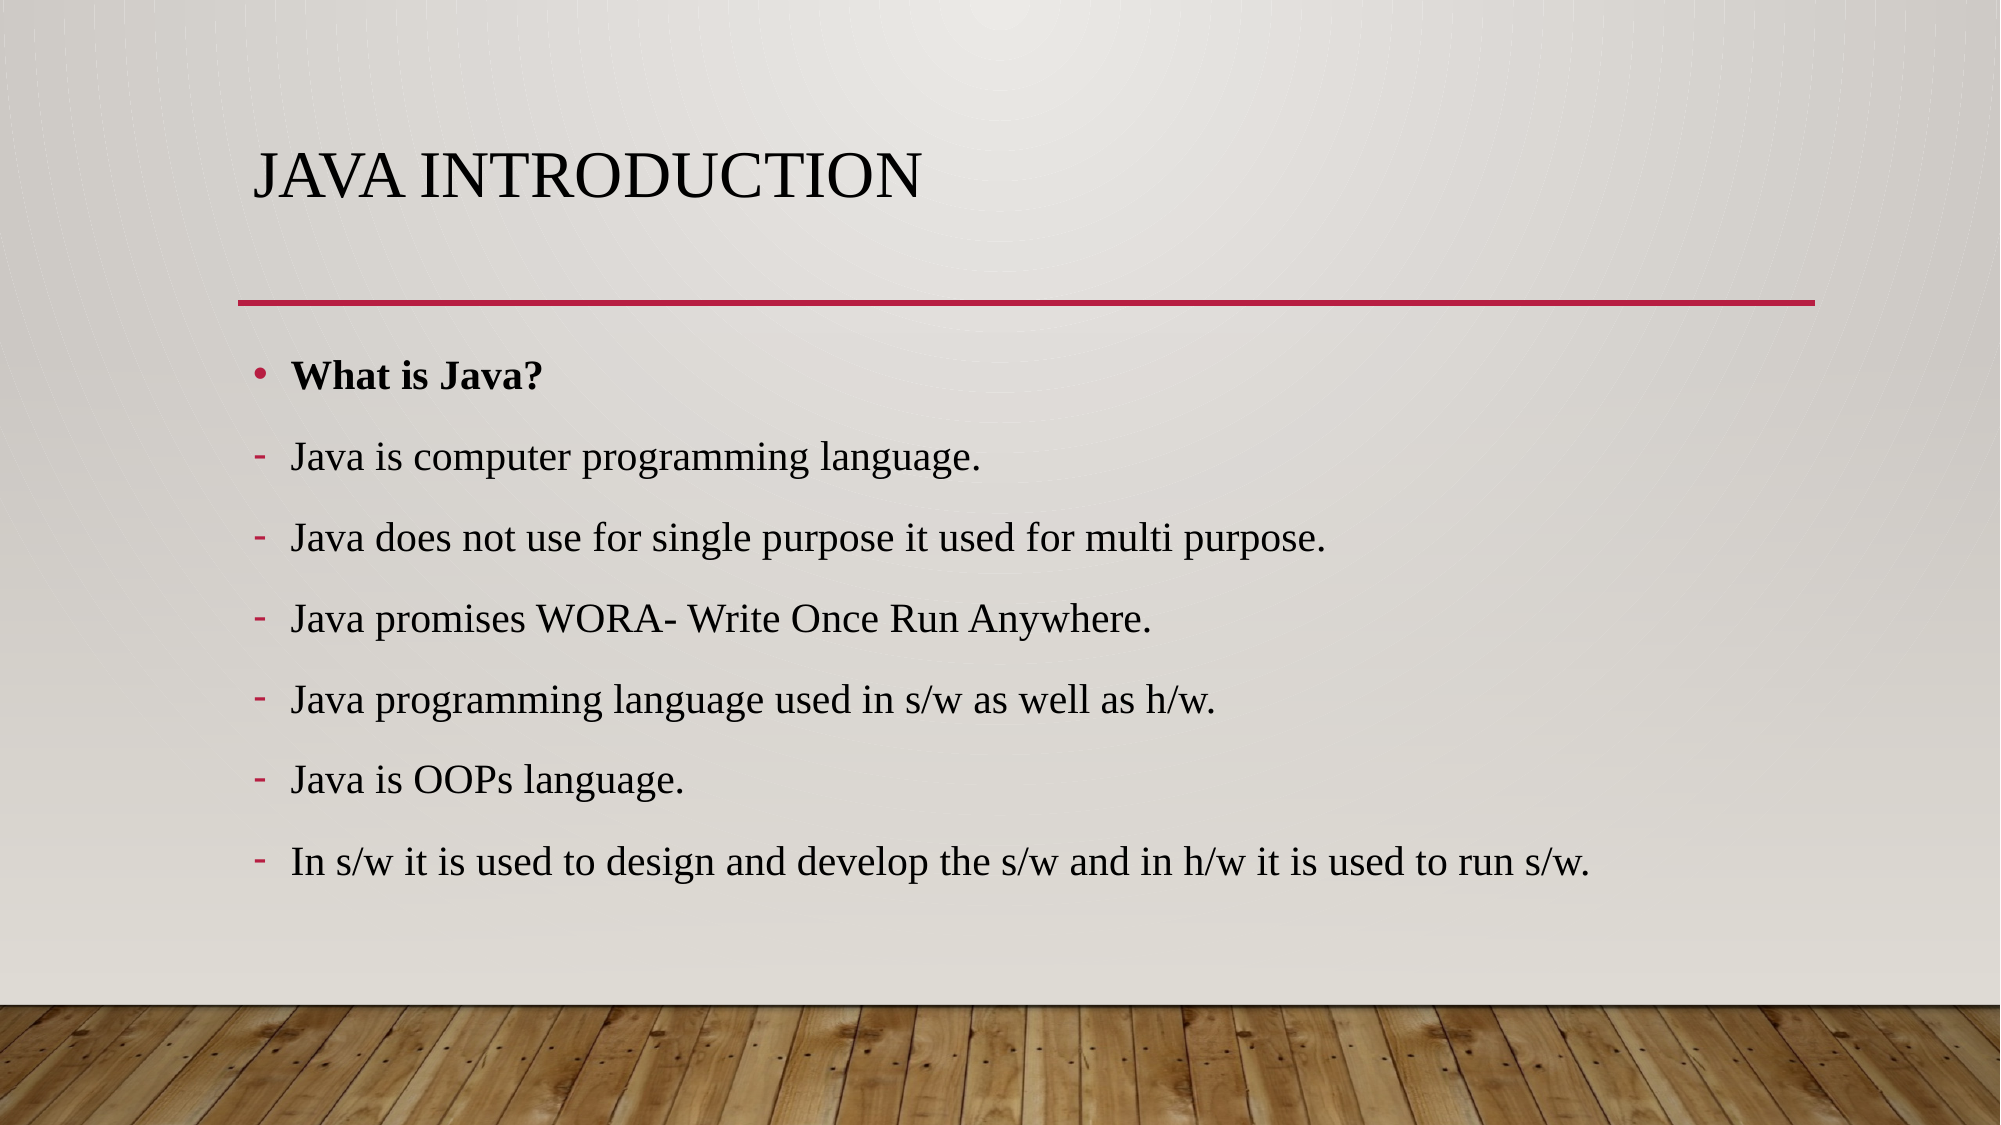

# Java introduction
What is Java?
Java is computer programming language.
Java does not use for single purpose it used for multi purpose.
Java promises WORA- Write Once Run Anywhere.
Java programming language used in s/w as well as h/w.
Java is OOPs language.
In s/w it is used to design and develop the s/w and in h/w it is used to run s/w.